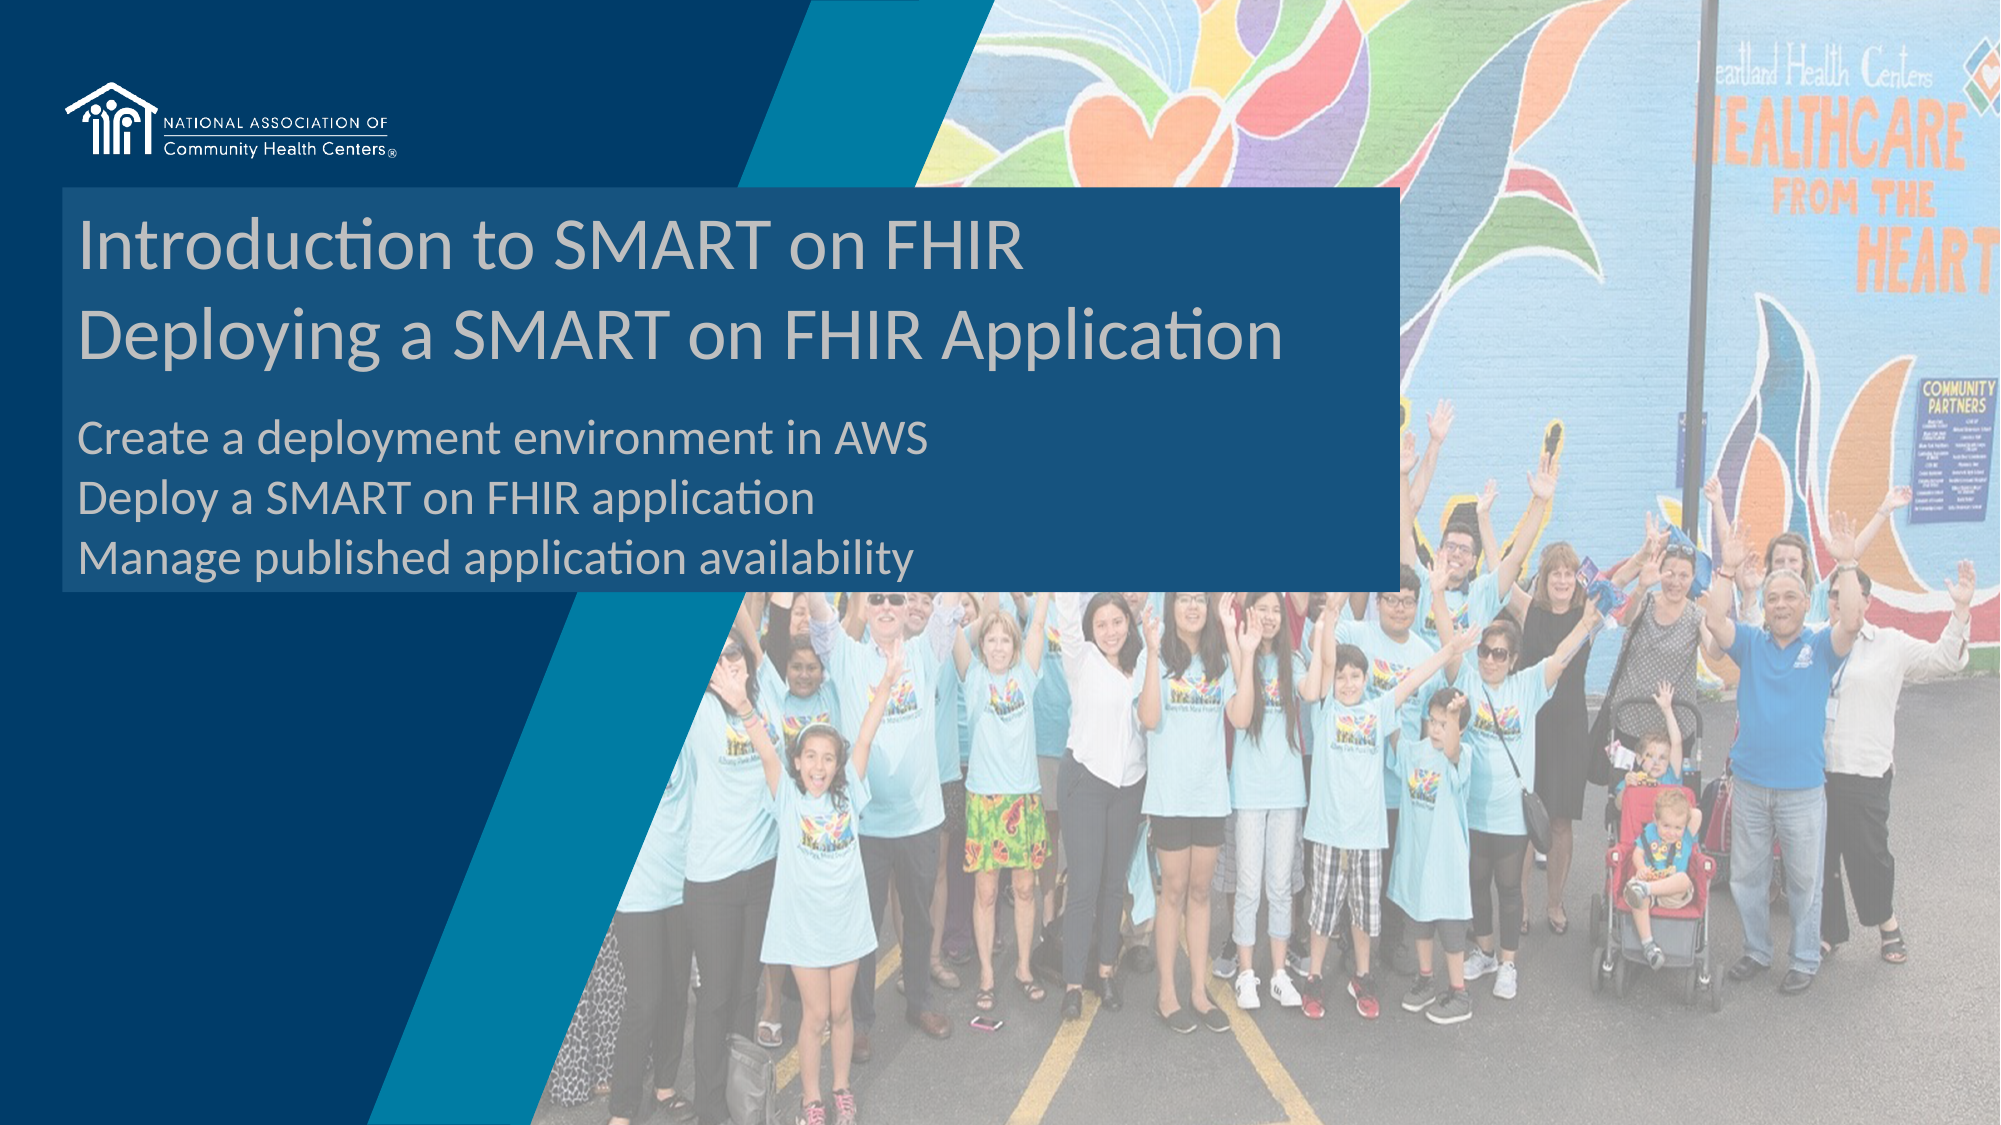

Introduction to SMART on FHIR
Deploying a SMART on FHIR Application

Create a deployment environment in AWS
Deploy a SMART on FHIR application
Manage published application availability